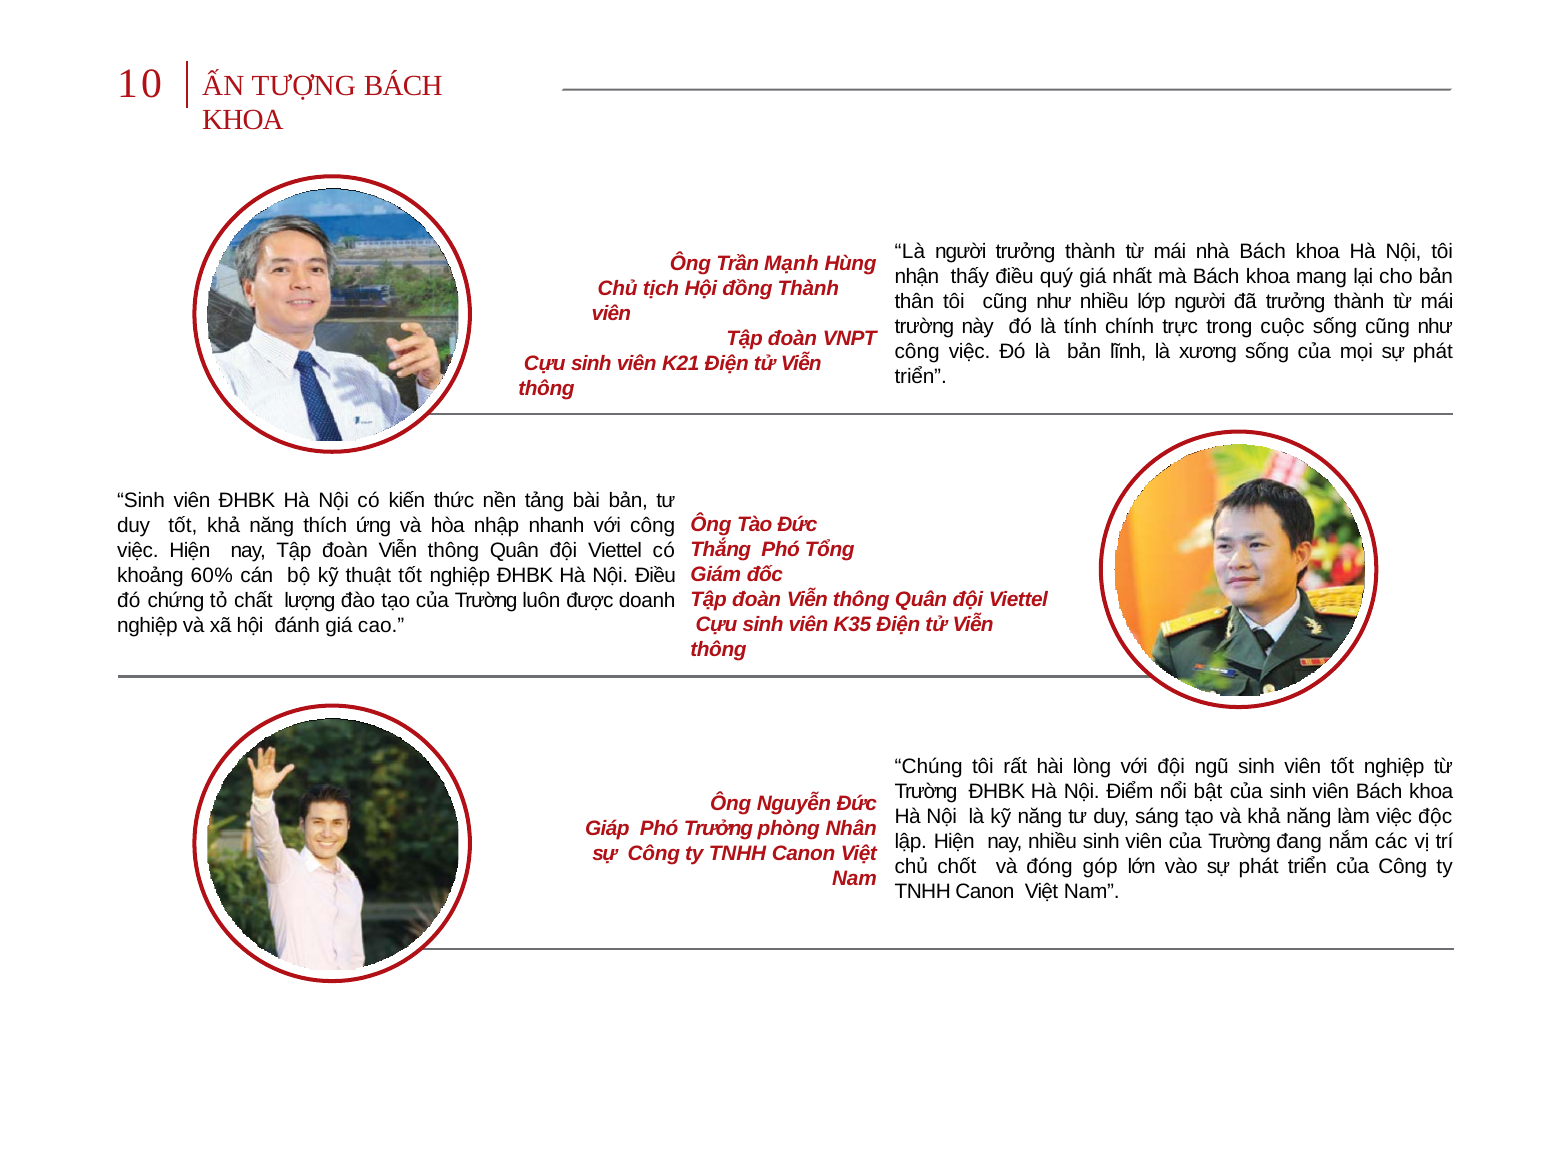

10

ẤN TƯỢNG BÁCH KHOA

“Là người trưởng thành từ mái nhà Bách khoa Hà Nội, tôi nhận  thấy điều quý giá nhất mà Bách khoa mang lại cho bản thân tôi  cũng như nhiều lớp người đã trưởng thành từ mái trường này  đó là tính chính trực trong cuộc sống cũng như công việc. Đó là  bản lĩnh, là xương sống của mọi sự phát triển”.
Ông Trần Mạnh Hùng  Chủ tịch Hội đồng Thành viên
Tập đoàn VNPT  Cựu sinh viên K21 Điện tử Viễn thông
“Sinh viên ĐHBK Hà Nội có kiến thức nền tảng bài bản, tư duy  tốt, khả năng thích ứng và hòa nhập nhanh với công việc. Hiện  nay, Tập đoàn Viễn thông Quân đội Viettel có khoảng 60% cán  bộ kỹ thuật tốt nghiệp ĐHBK Hà Nội. Điều đó chứng tỏ chất  lượng đào tạo của Trường luôn được doanh nghiệp và xã hội  đánh giá cao.”
Ông Tào Đức Thắng  Phó Tổng Giám đốc
Tập đoàn Viễn thông Quân đội Viettel  Cựu sinh viên K35 Điện tử Viễn thông
“Chúng tôi rất hài lòng với đội ngũ sinh viên tốt nghiệp từ Trường  ĐHBK Hà Nội. Điểm nổi bật của sinh viên Bách khoa Hà Nội  là kỹ năng tư duy, sáng tạo và khả năng làm việc độc lập. Hiện  nay, nhiều sinh viên của Trường đang nắm các vị trí chủ chốt  và đóng góp lớn vào sự phát triển của Công ty TNHH Canon  Việt Nam”.
Ông Nguyễn Đức Giáp  Phó Trưởng phòng Nhân sự  Công ty TNHH Canon Việt Nam